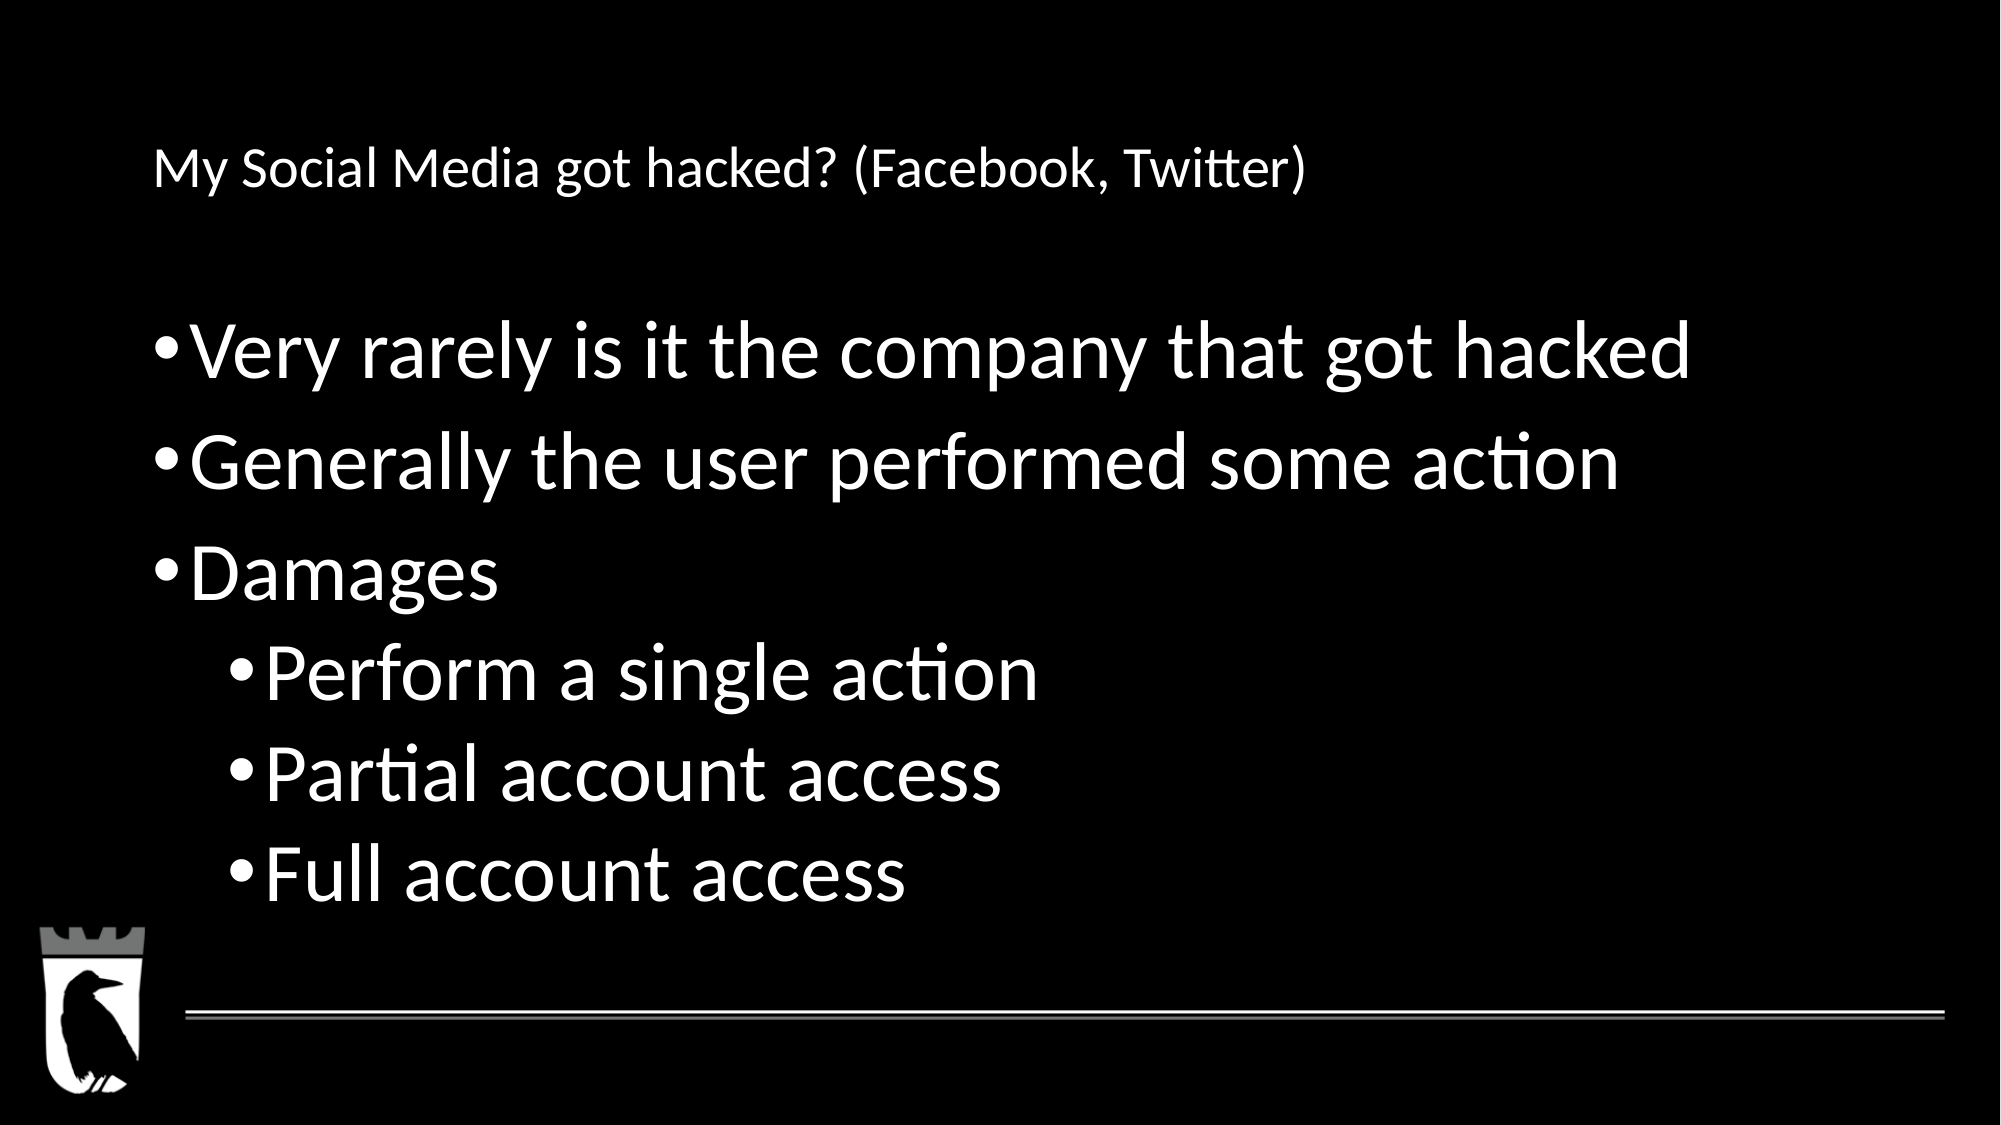

# My Social Media got hacked? (Facebook, Twitter)
Very rarely is it the company that got hacked
Generally the user performed some action
Damages
Perform a single action
Partial account access
Full account access